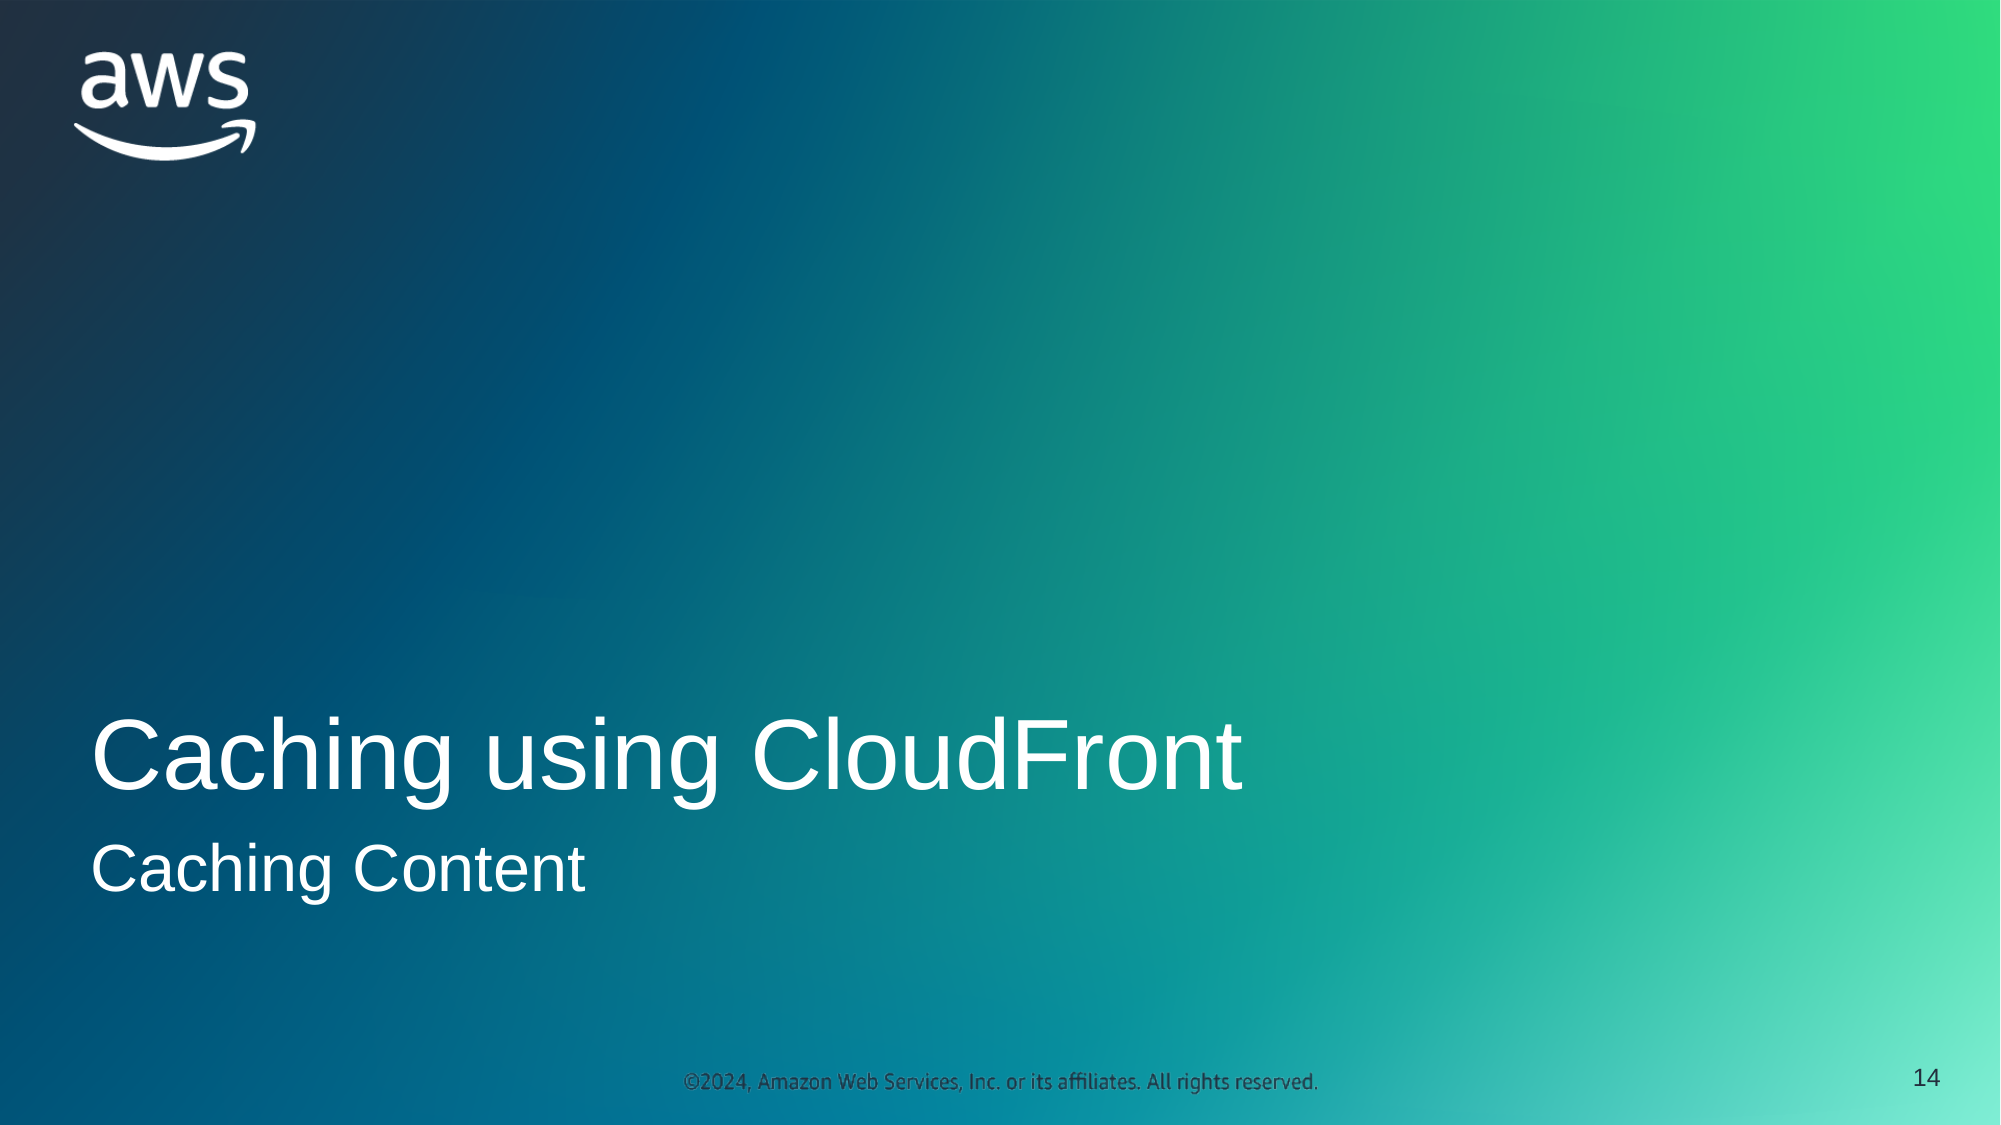

# Caching using CloudFront
Caching Content
14